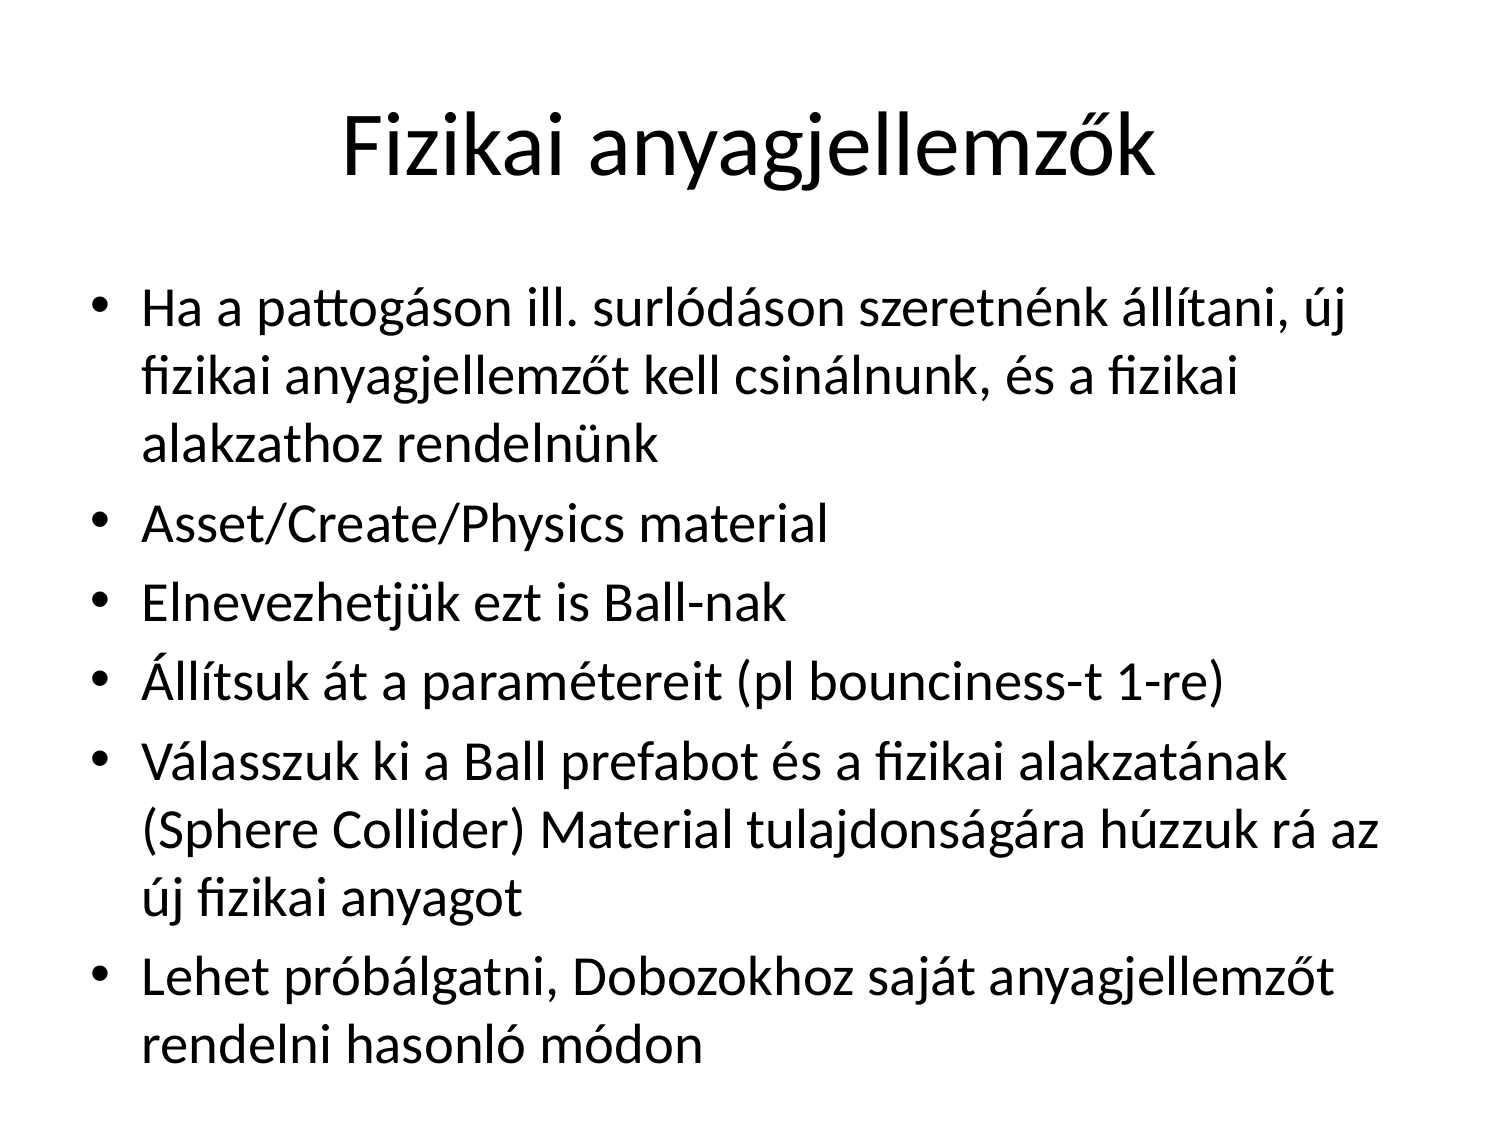

# Fizikai anyagjellemzők
Ha a pattogáson ill. surlódáson szeretnénk állítani, új fizikai anyagjellemzőt kell csinálnunk, és a fizikai alakzathoz rendelnünk
Asset/Create/Physics material
Elnevezhetjük ezt is Ball-nak
Állítsuk át a paramétereit (pl bounciness-t 1-re)
Válasszuk ki a Ball prefabot és a fizikai alakzatának (Sphere Collider) Material tulajdonságára húzzuk rá az új fizikai anyagot
Lehet próbálgatni, Dobozokhoz saját anyagjellemzőt rendelni hasonló módon